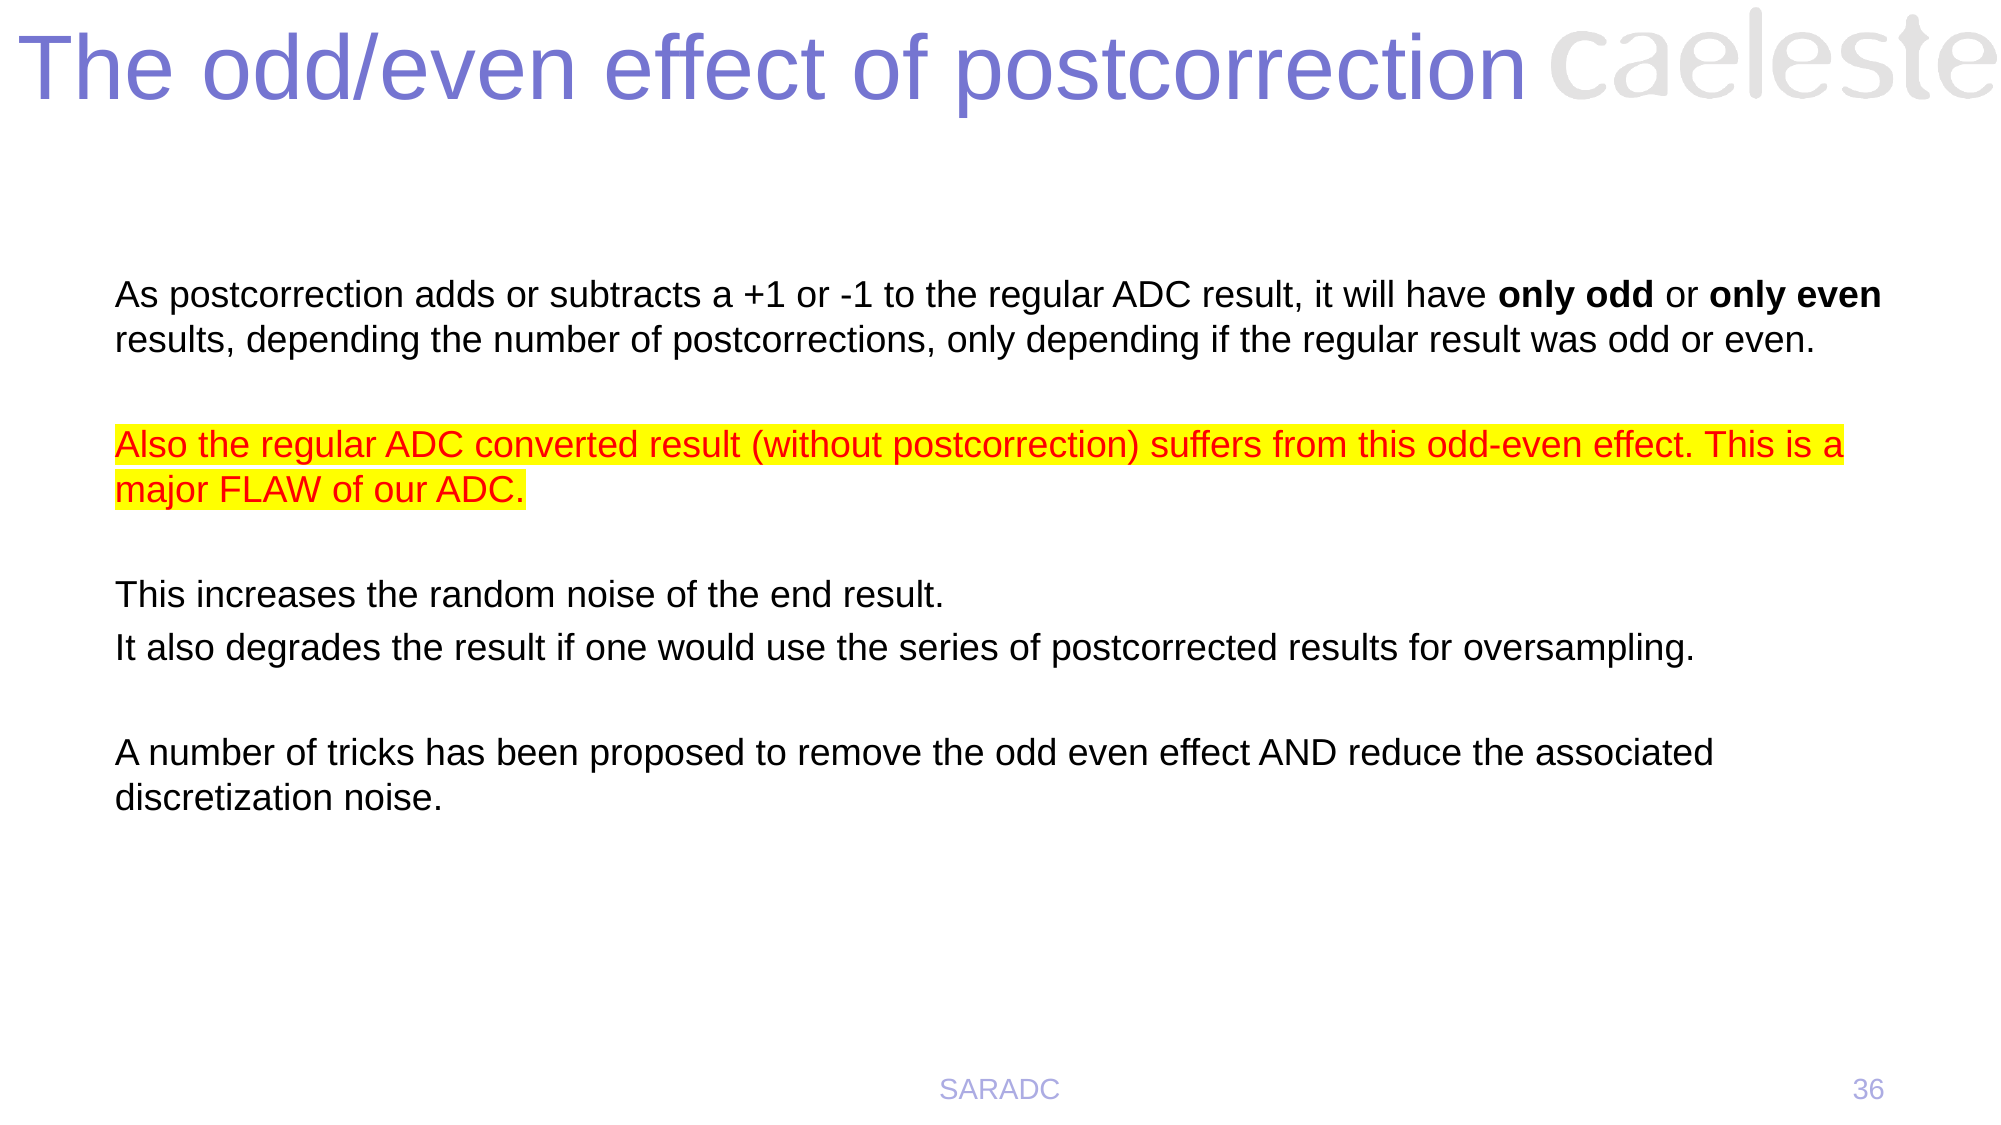

# The odd/even effect of postcorrection
As postcorrection adds or subtracts a +1 or -1 to the regular ADC result, it will have only odd or only even results, depending the number of postcorrections, only depending if the regular result was odd or even.

Also the regular ADC converted result (without postcorrection) suffers from this odd-even effect. This is a major FLAW of our ADC.

This increases the random noise of the end result.
It also degrades the result if one would use the series of postcorrected results for oversampling.

A number of tricks has been proposed to remove the odd even effect AND reduce the associated discretization noise.

SARADC
36